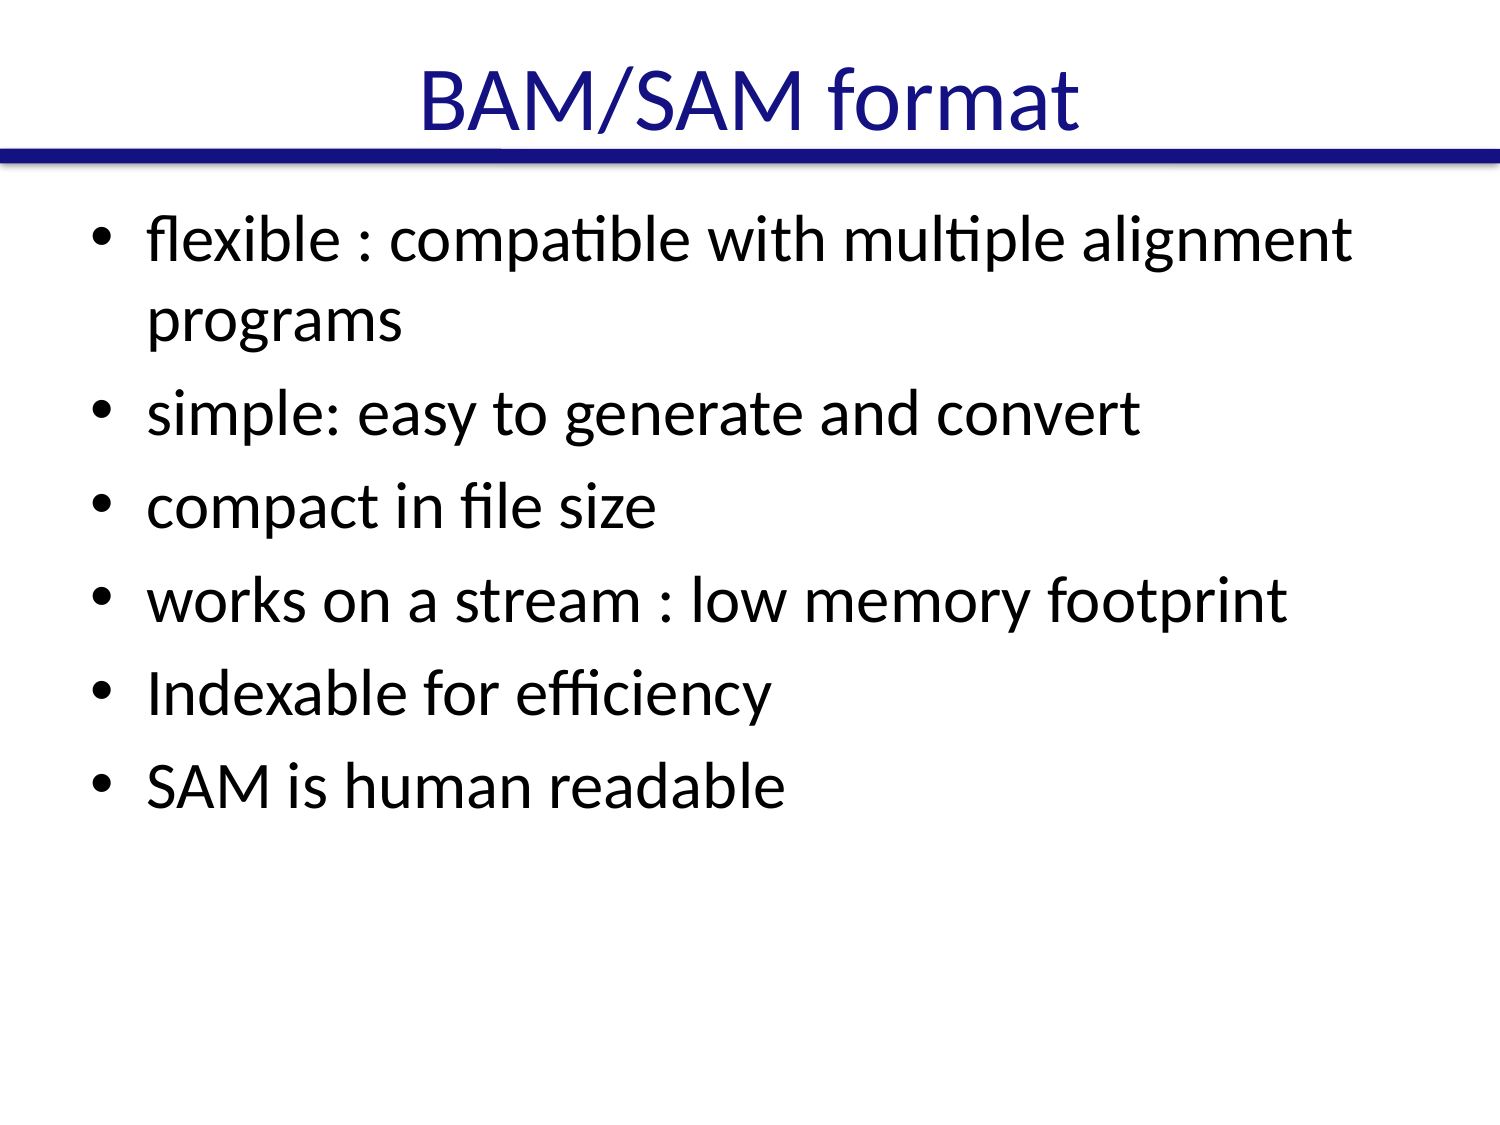

# BAM/SAM format
flexible : compatible with multiple alignment programs
simple: easy to generate and convert
compact in file size
works on a stream : low memory footprint
Indexable for efficiency
SAM is human readable